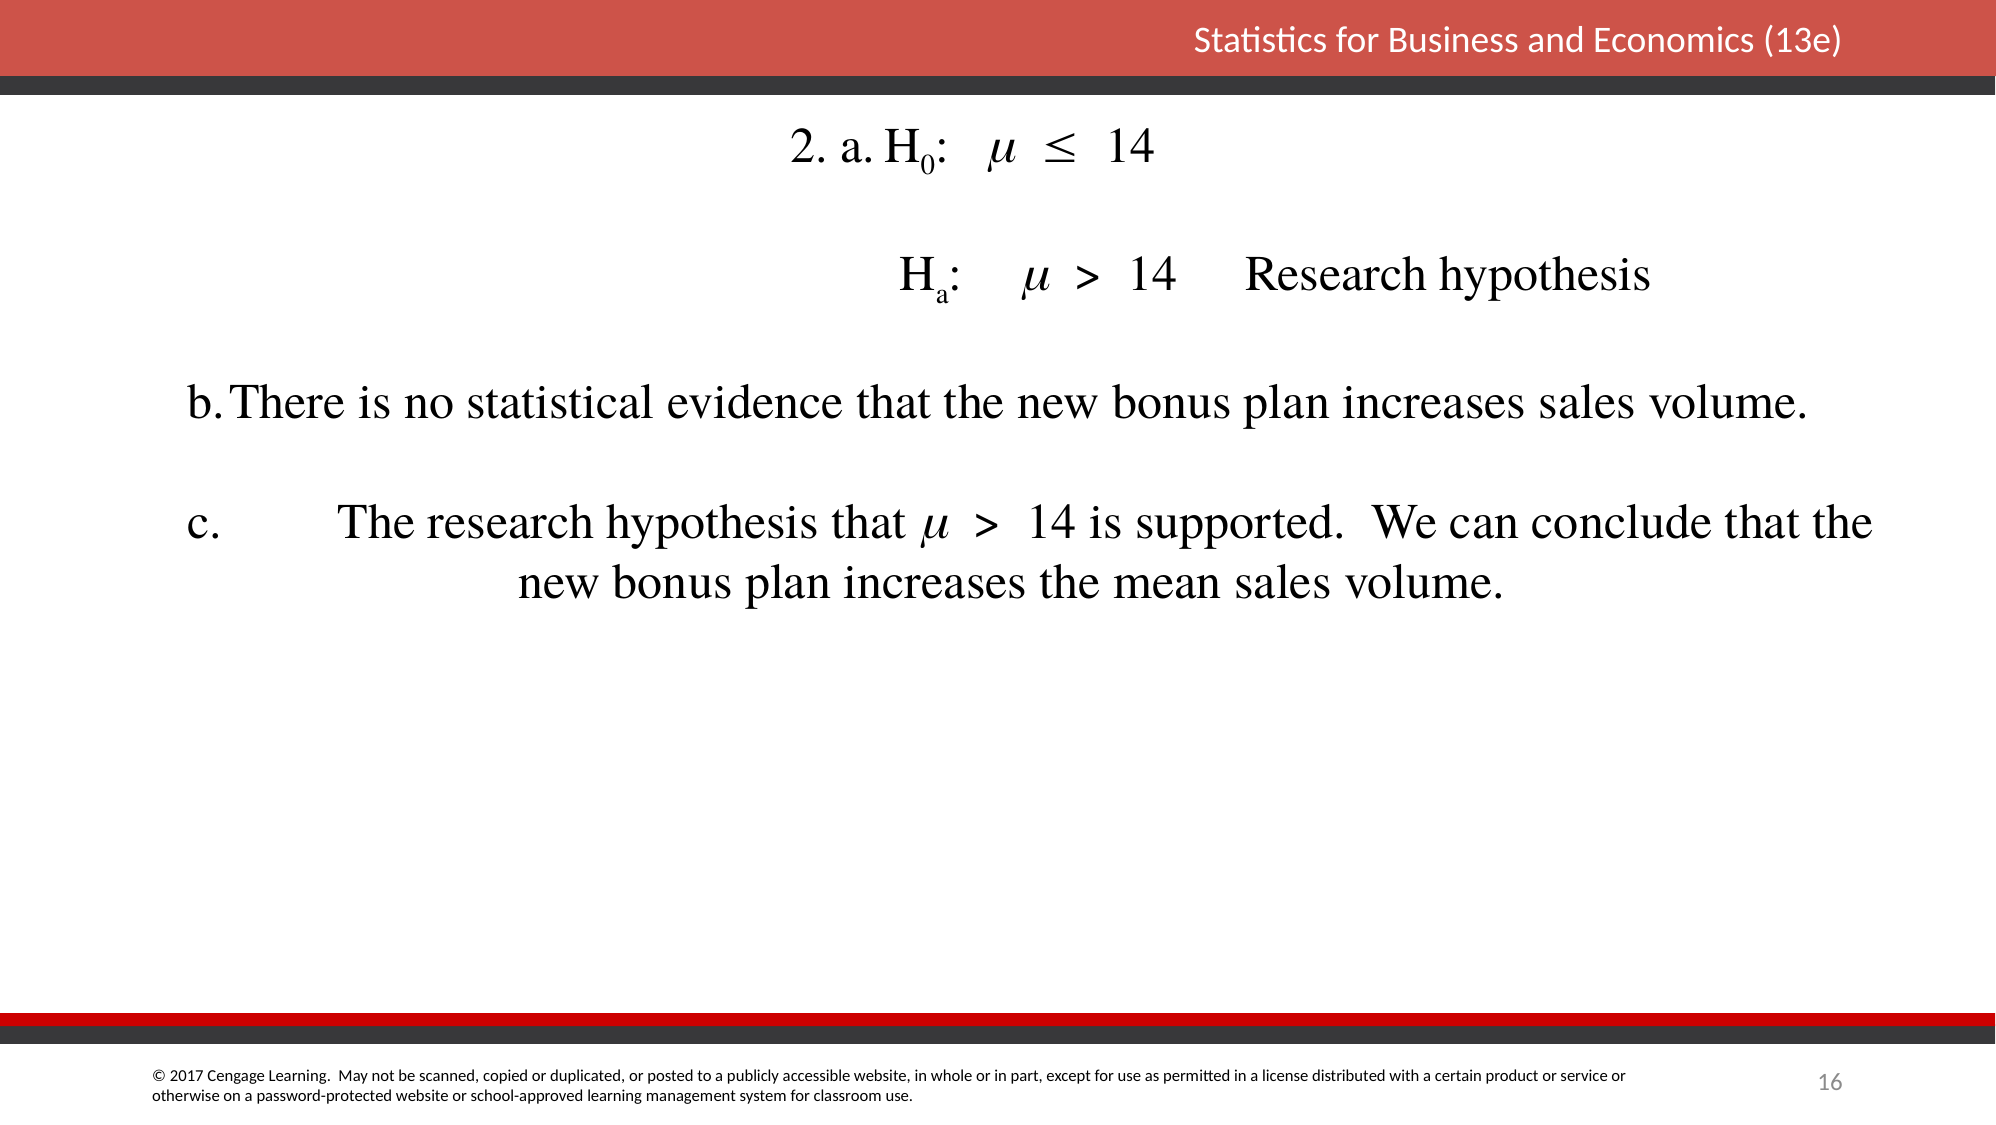

2. a.	H0:   μ  ≤  14

		                                         Ha:	μ  >  14	Research hypothesis

	b.	There is no statistical evidence that the new bonus plan increases sales volume.

	   c.	   The research hypothesis that μ  >  14 is supported.  We can conclude that the new bonus plan increases the mean sales volume.
16